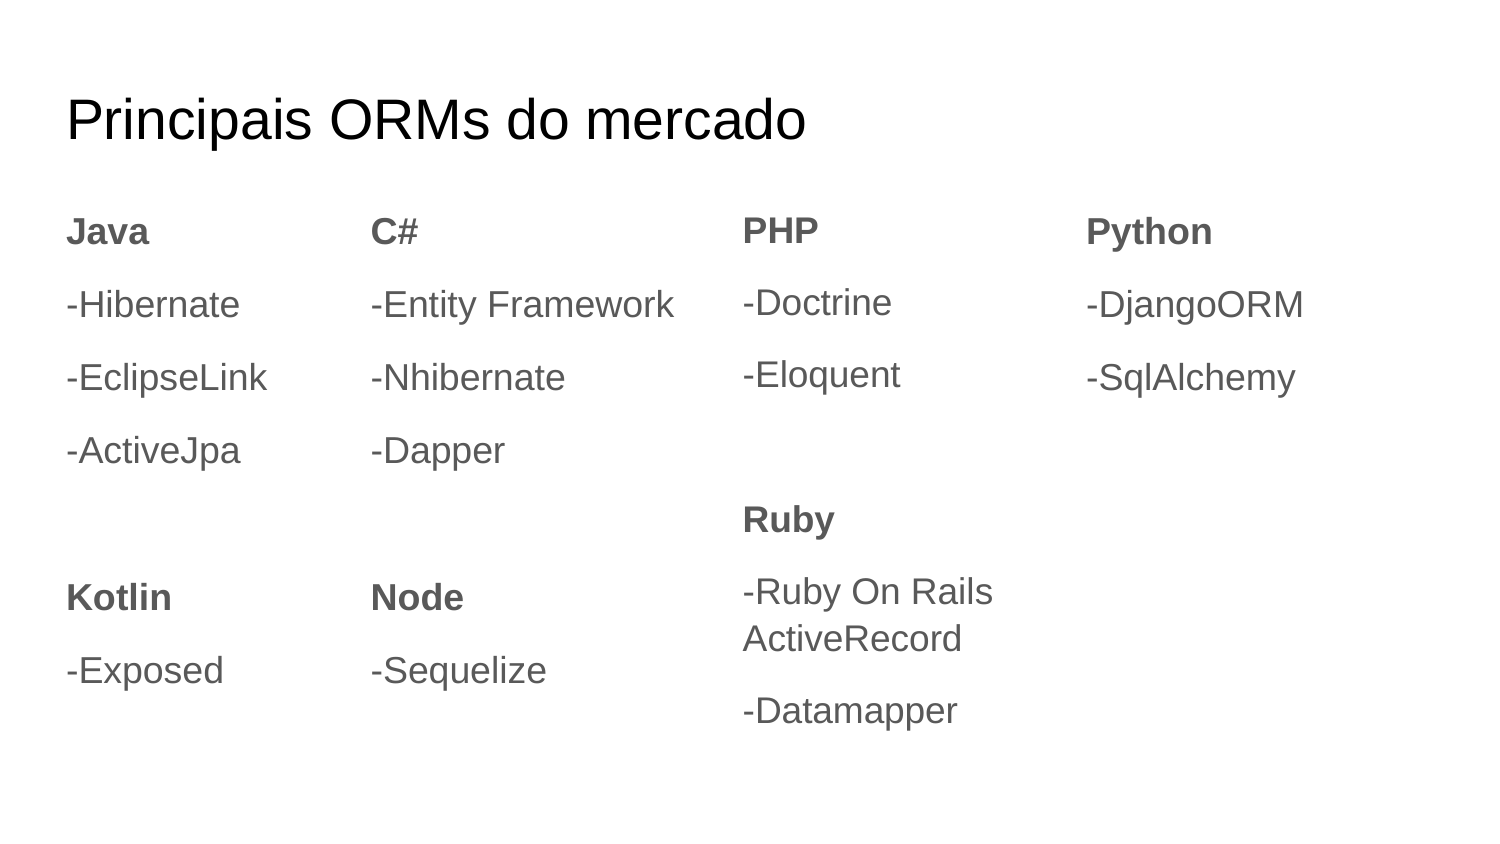

# Principais ORMs do mercado
Java
-Hibernate
-EclipseLink
-ActiveJpa

Kotlin
-Exposed

C#
-Entity Framework
-Nhibernate
-Dapper

Node
-Sequelize

PHP
-Doctrine
-Eloquent

Ruby
-Ruby On Rails ActiveRecord
-Datamapper
Python
-DjangoORM
-SqlAlchemy